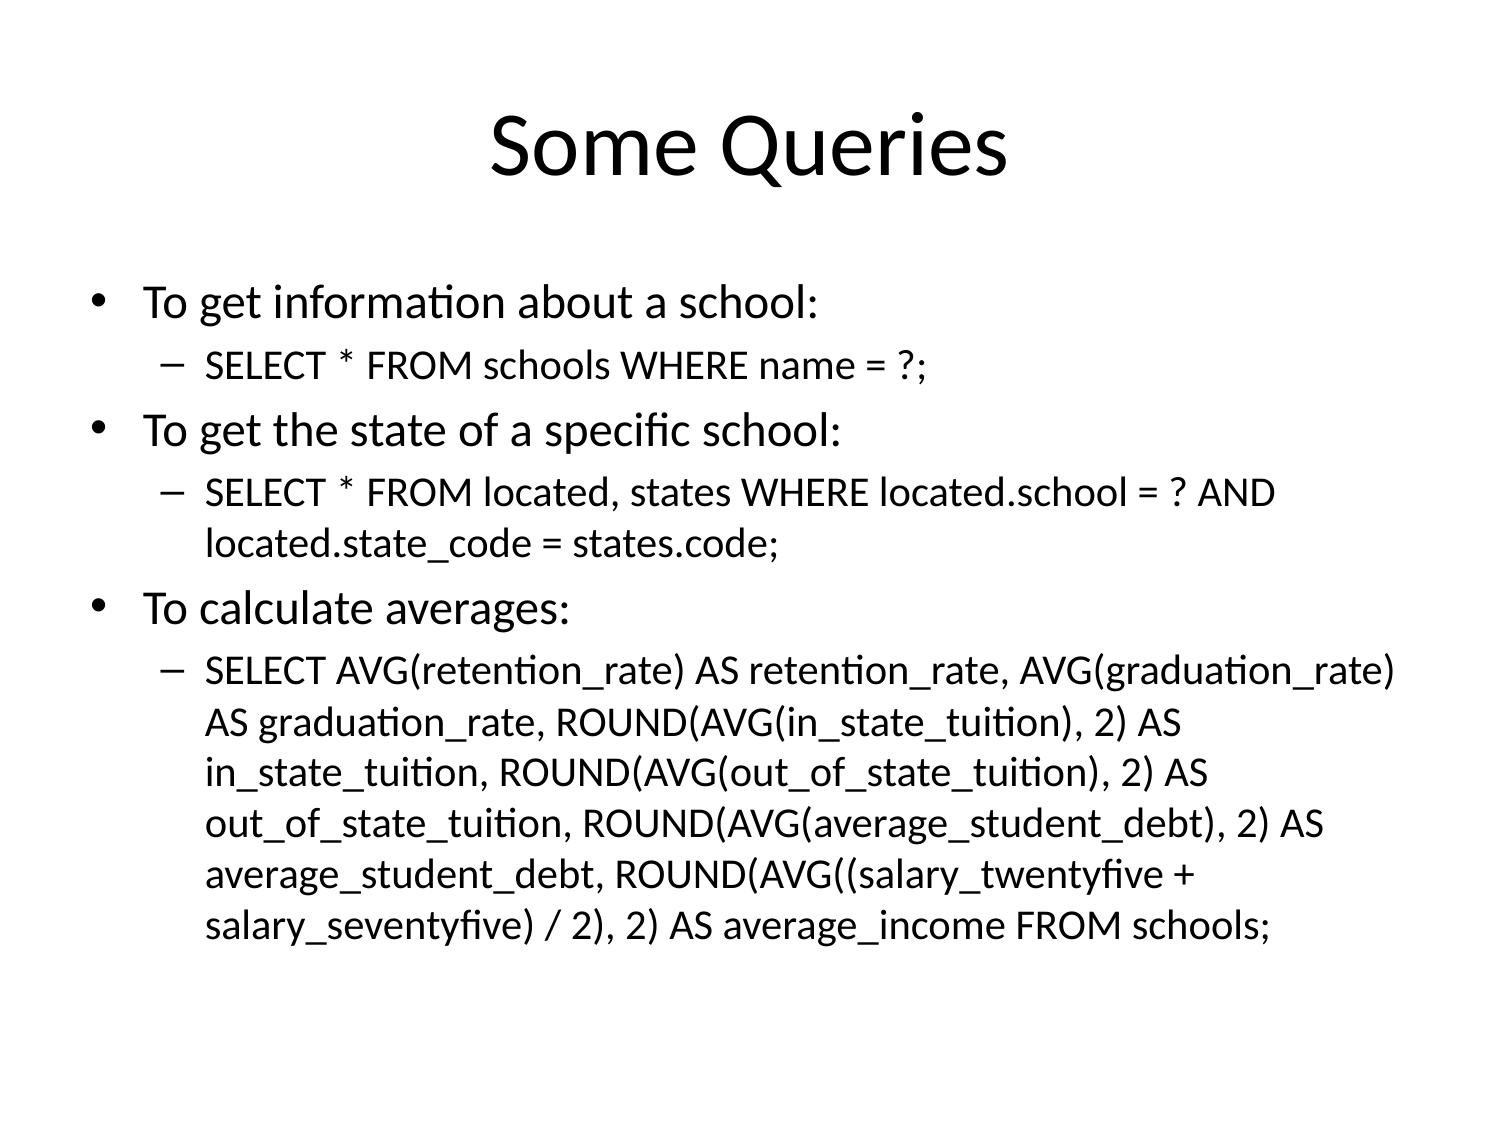

# Some Queries
To get information about a school:
SELECT * FROM schools WHERE name = ?;
To get the state of a specific school:
SELECT * FROM located, states WHERE located.school = ? AND located.state_code = states.code;
To calculate averages:
SELECT AVG(retention_rate) AS retention_rate, AVG(graduation_rate) AS graduation_rate, ROUND(AVG(in_state_tuition), 2) AS in_state_tuition, ROUND(AVG(out_of_state_tuition), 2) AS out_of_state_tuition, ROUND(AVG(average_student_debt), 2) AS average_student_debt, ROUND(AVG((salary_twentyfive + salary_seventyfive) / 2), 2) AS average_income FROM schools;